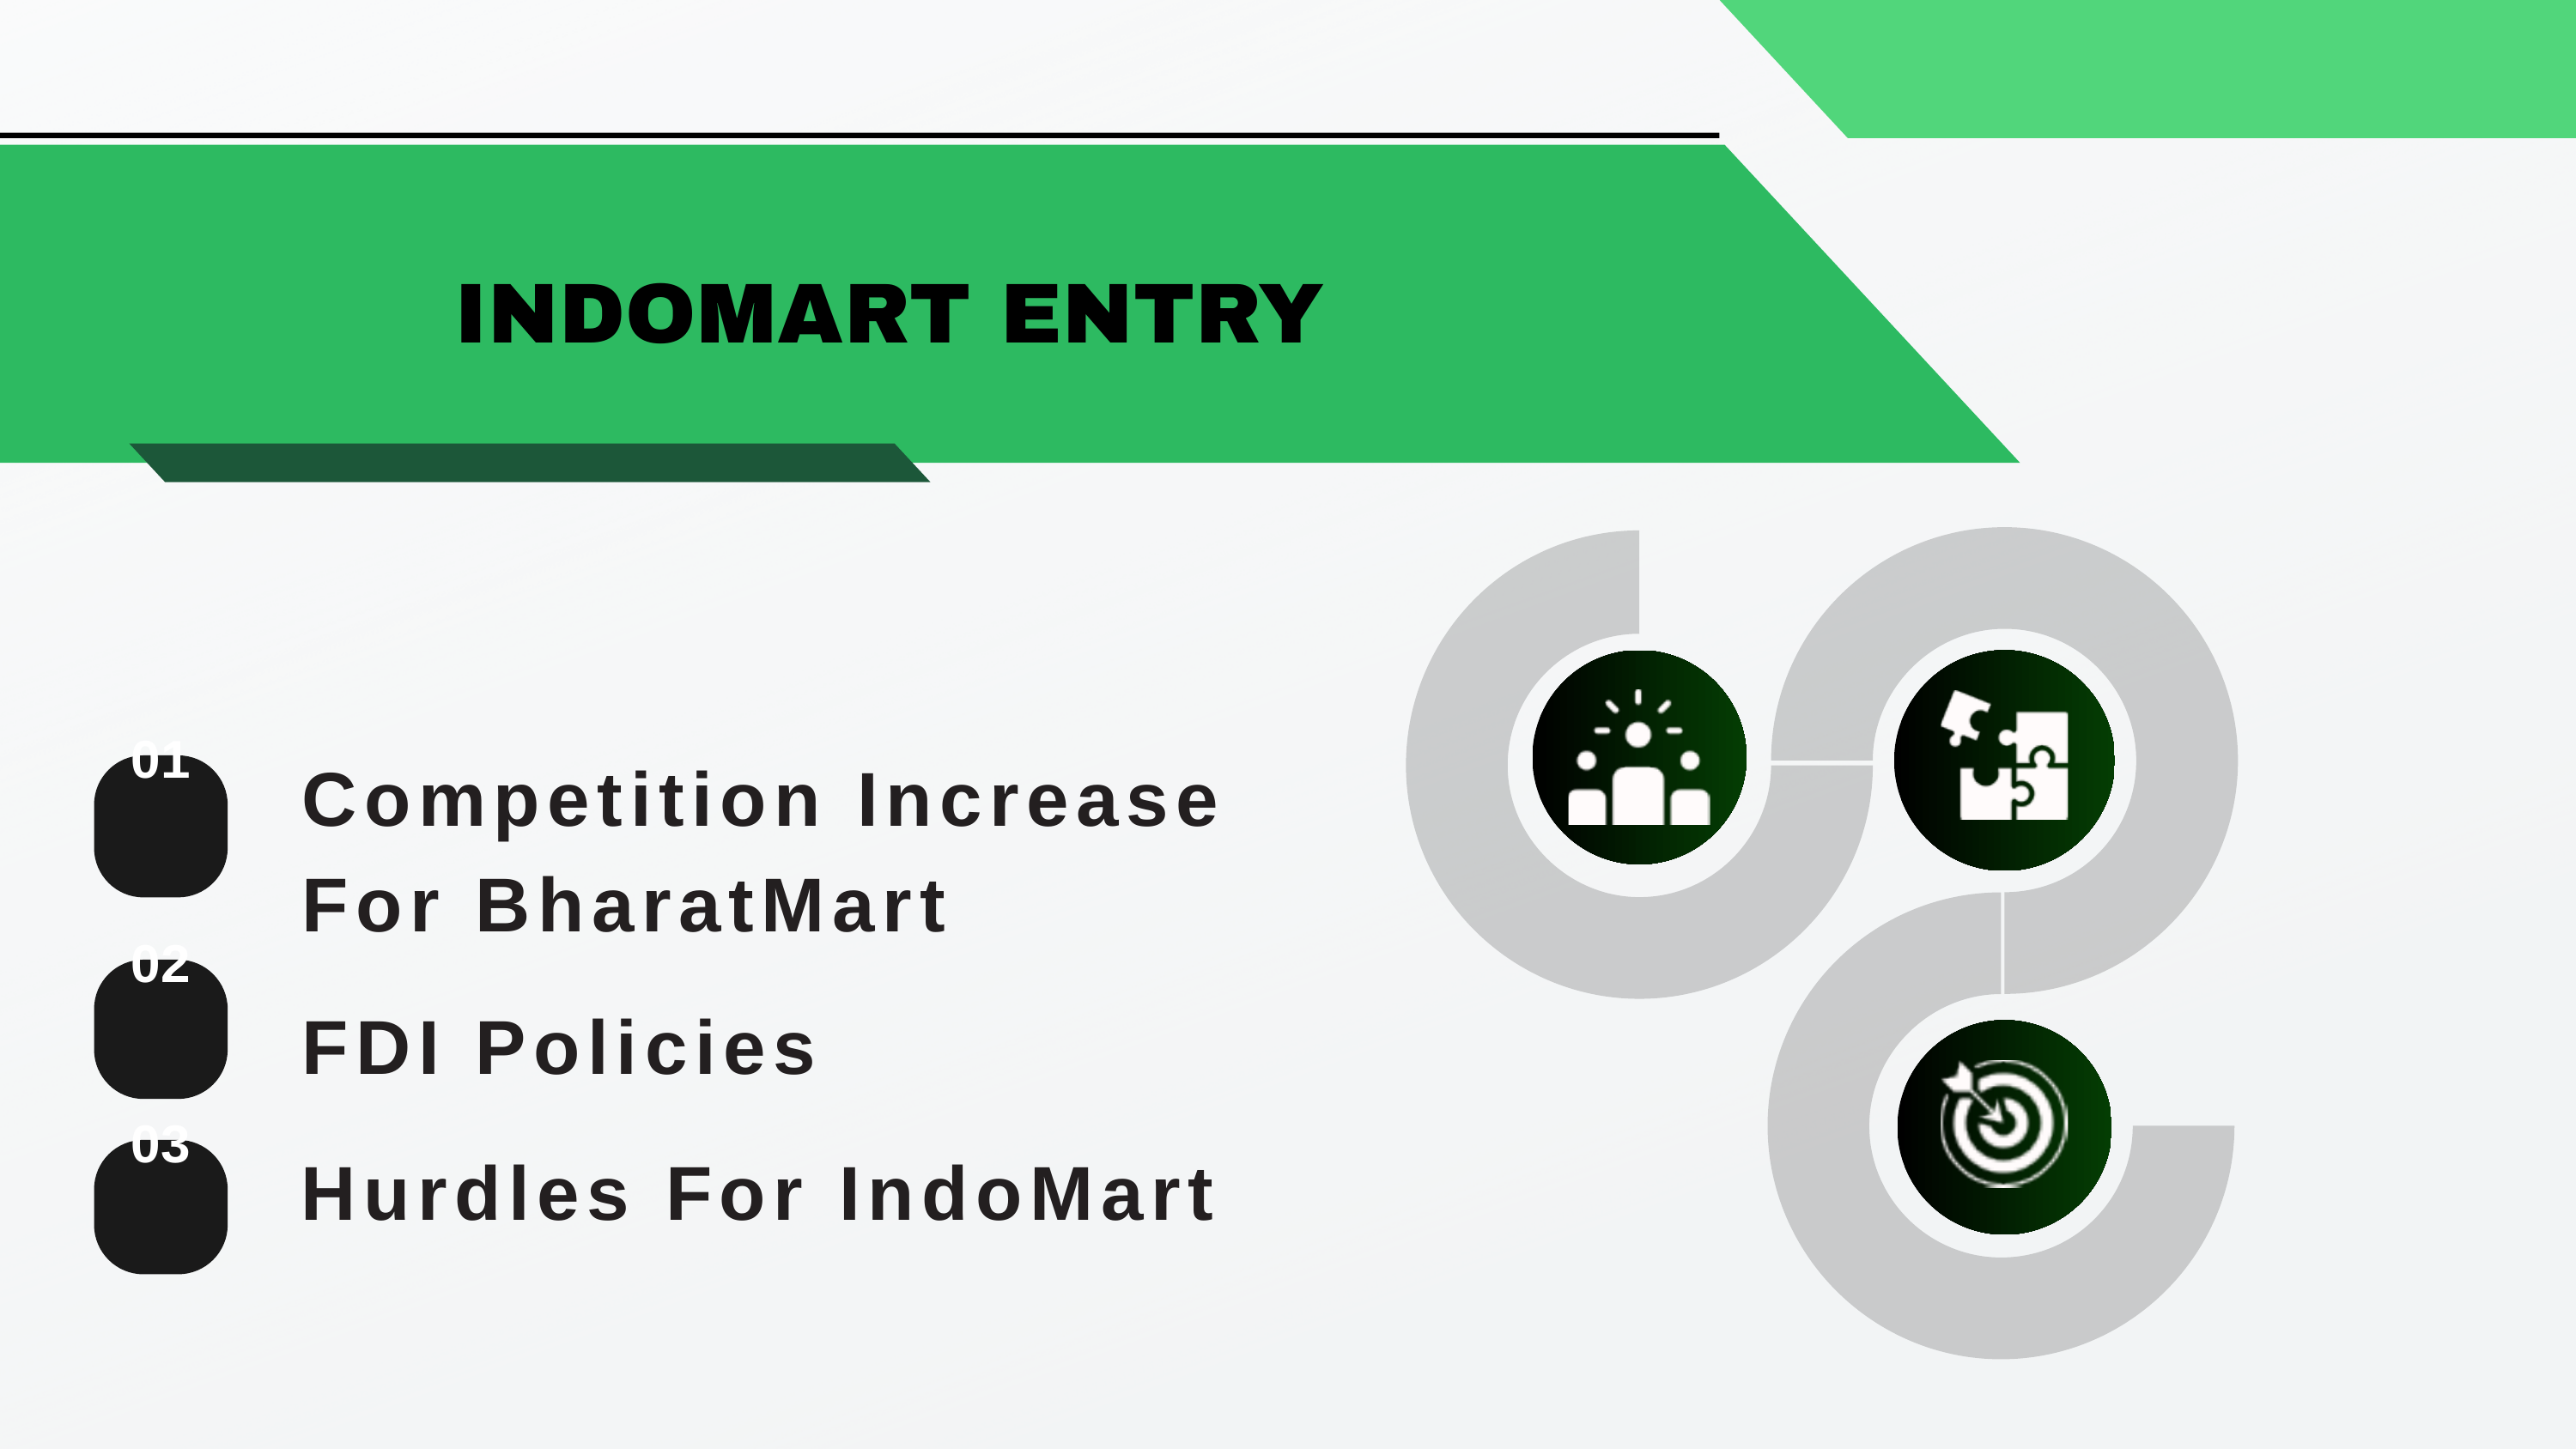

INDOMART ENTRY

Competition Increase
For BharatMart

01

02
FDI Policies

 Hurdles For IndoMart

03